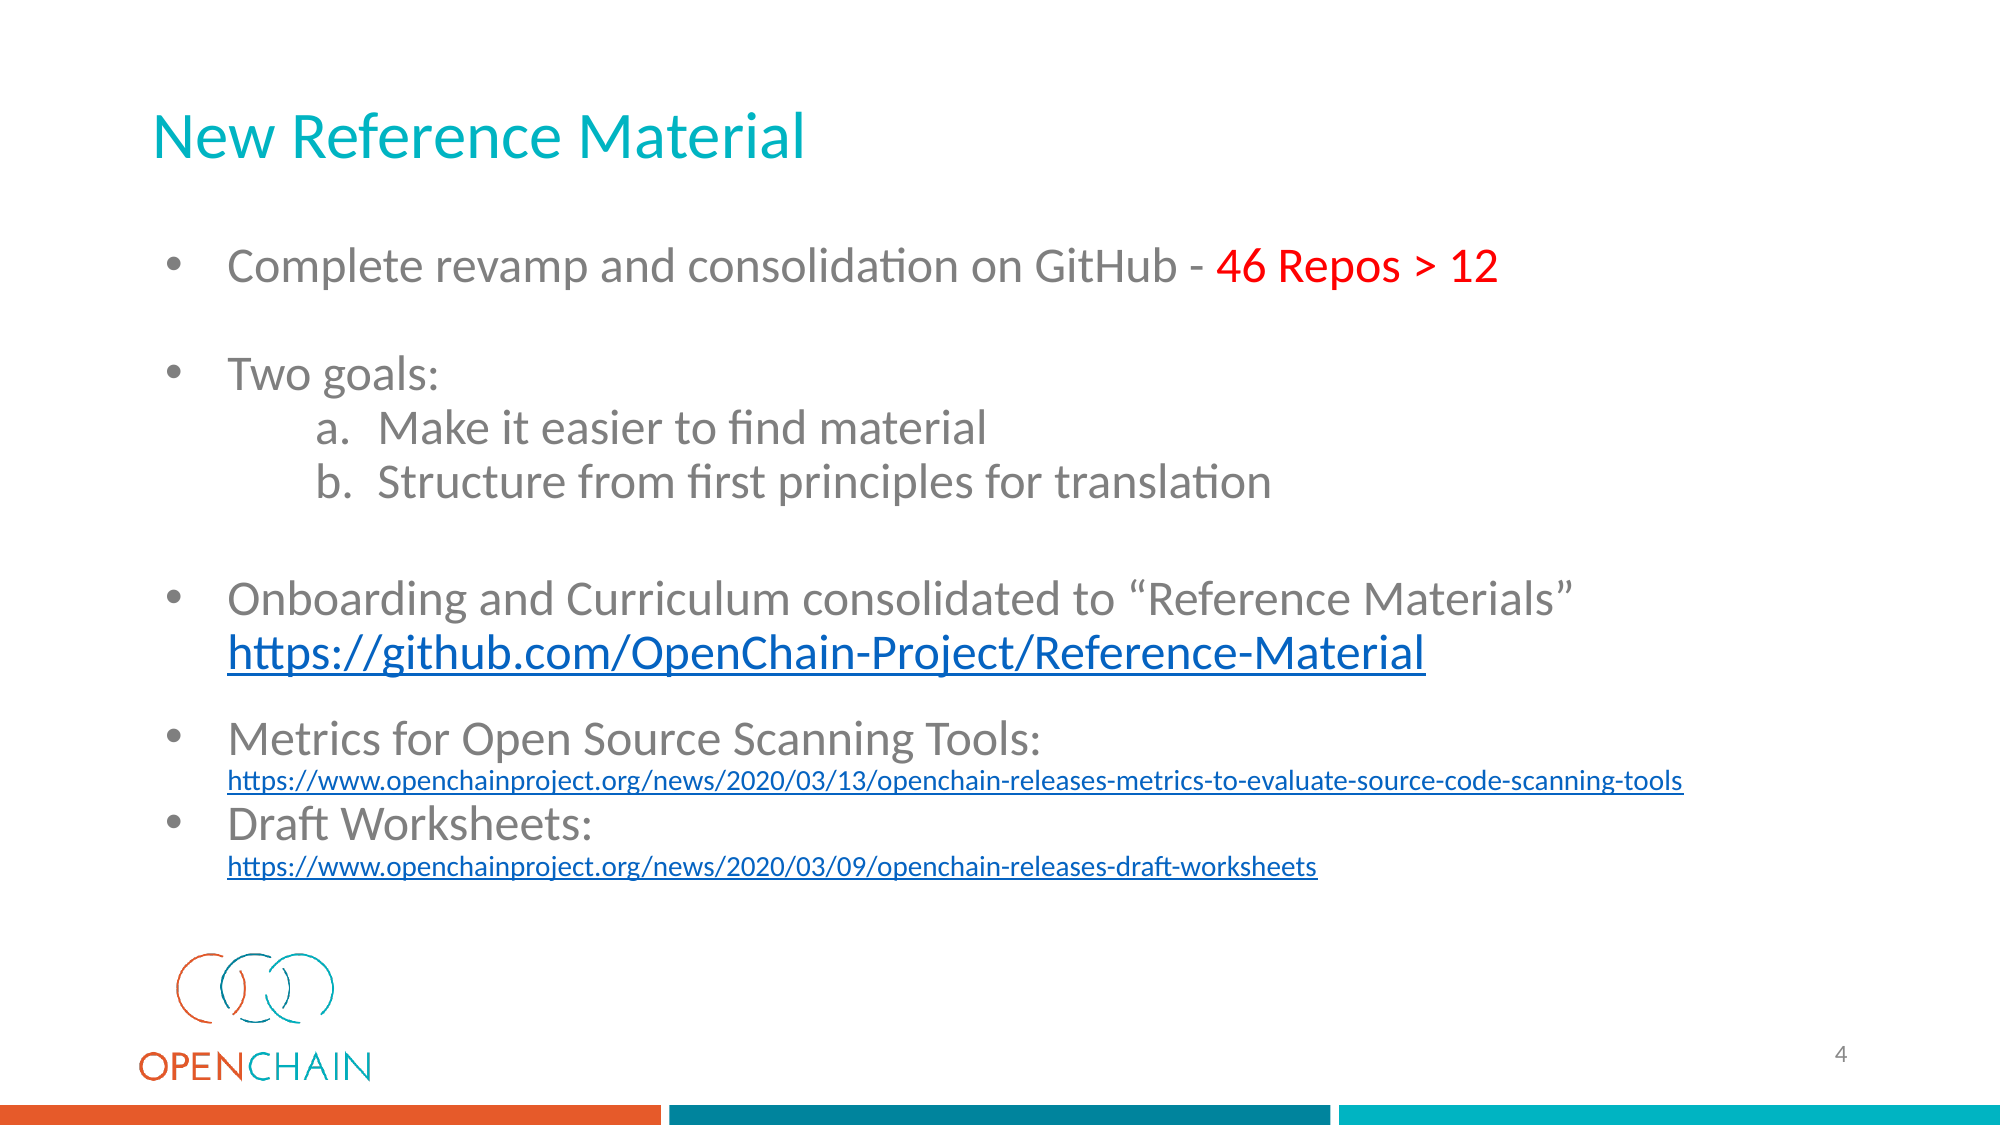

# New Reference Material
Complete revamp and consolidation on GitHub - 46 Repos > 12

Two goals:
Make it easier to find material
Structure from first principles for translation

Onboarding and Curriculum consolidated to “Reference Materials”
https://github.com/OpenChain-Project/Reference-Material

Metrics for Open Source Scanning Tools:
https://www.openchainproject.org/news/2020/03/13/openchain-releases-metrics-to-evaluate-source-code-scanning-tools
Draft Worksheets:
https://www.openchainproject.org/news/2020/03/09/openchain-releases-draft-worksheets

4